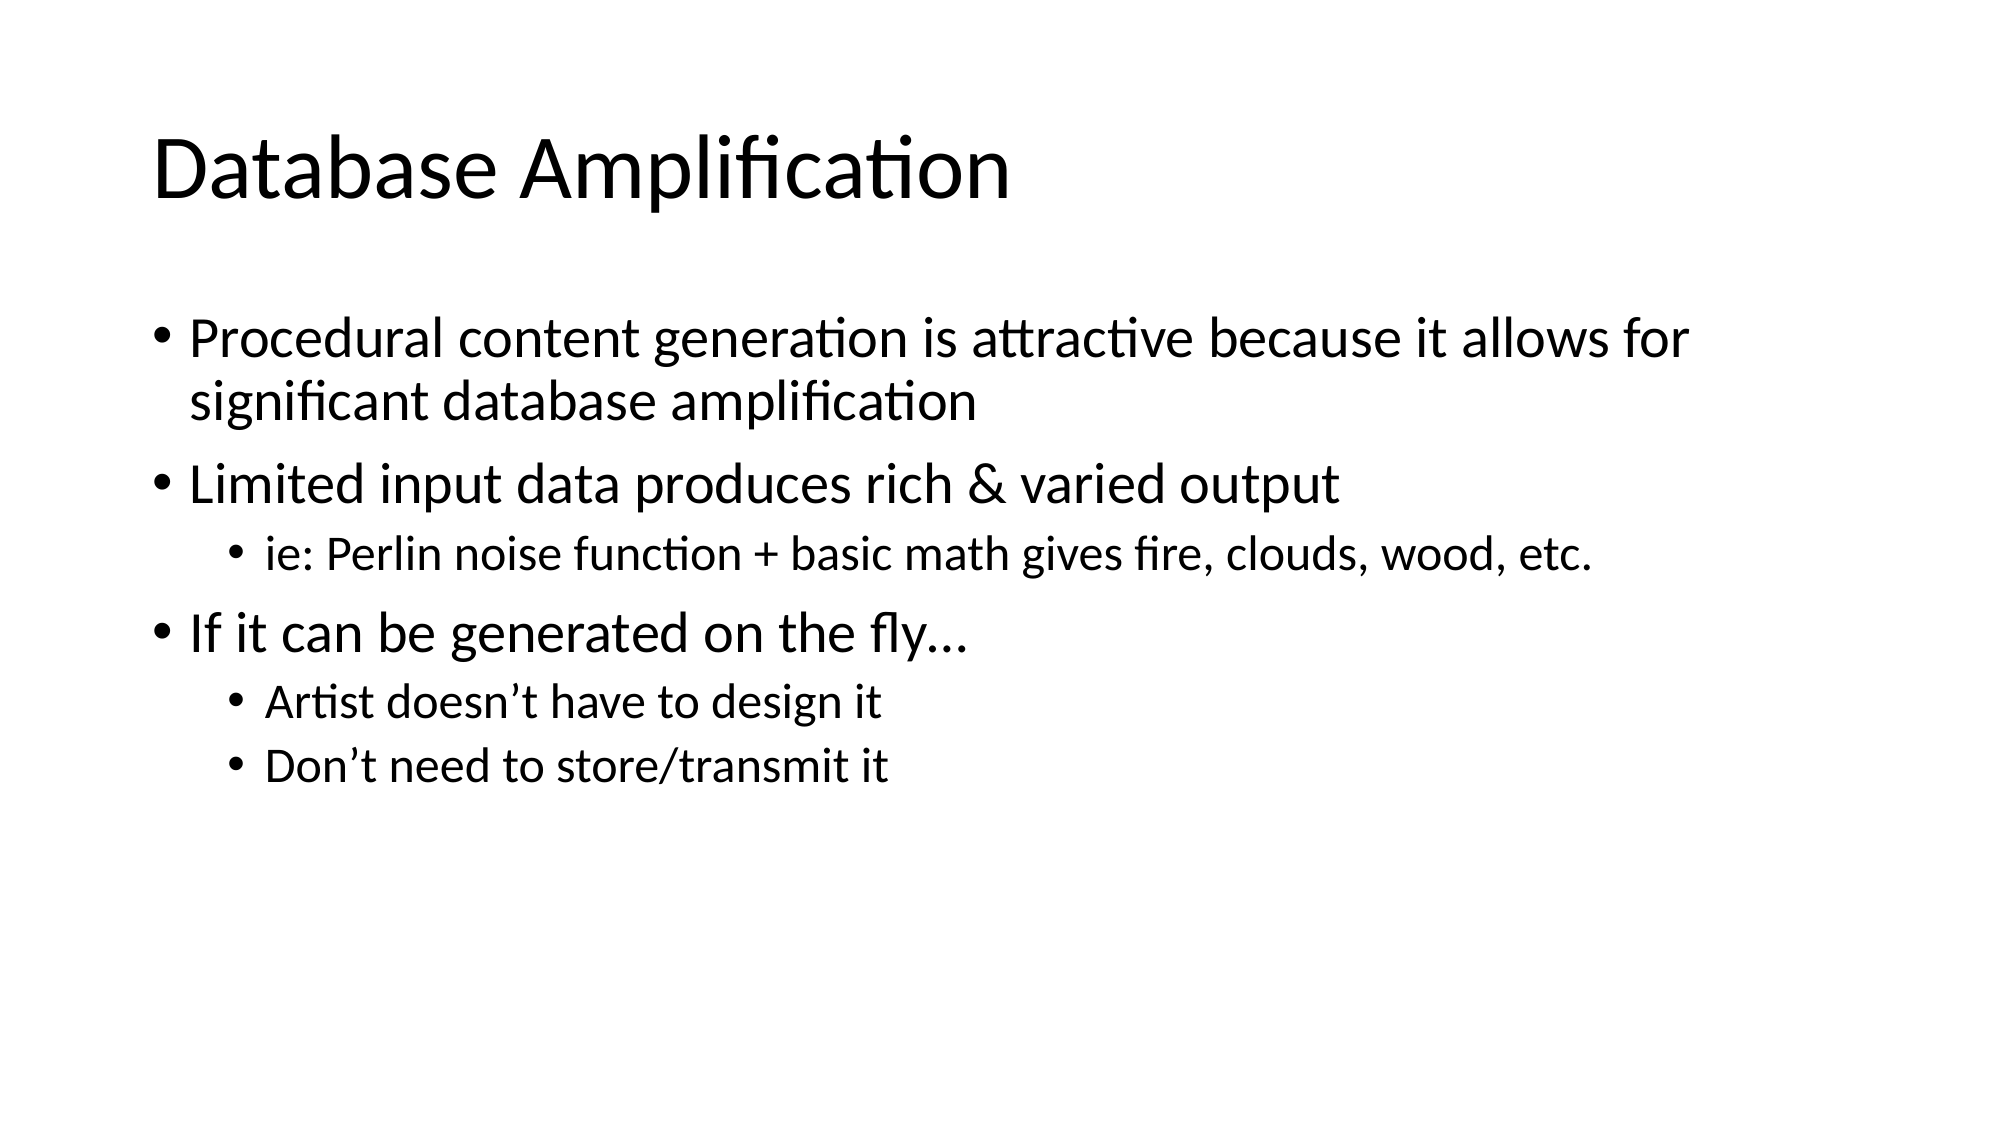

# Database Amplification
Procedural content generation is attractive because it allows for significant database amplification
Limited input data produces rich & varied output
ie: Perlin noise function + basic math gives fire, clouds, wood, etc.
If it can be generated on the fly…
Artist doesn’t have to design it
Don’t need to store/transmit it